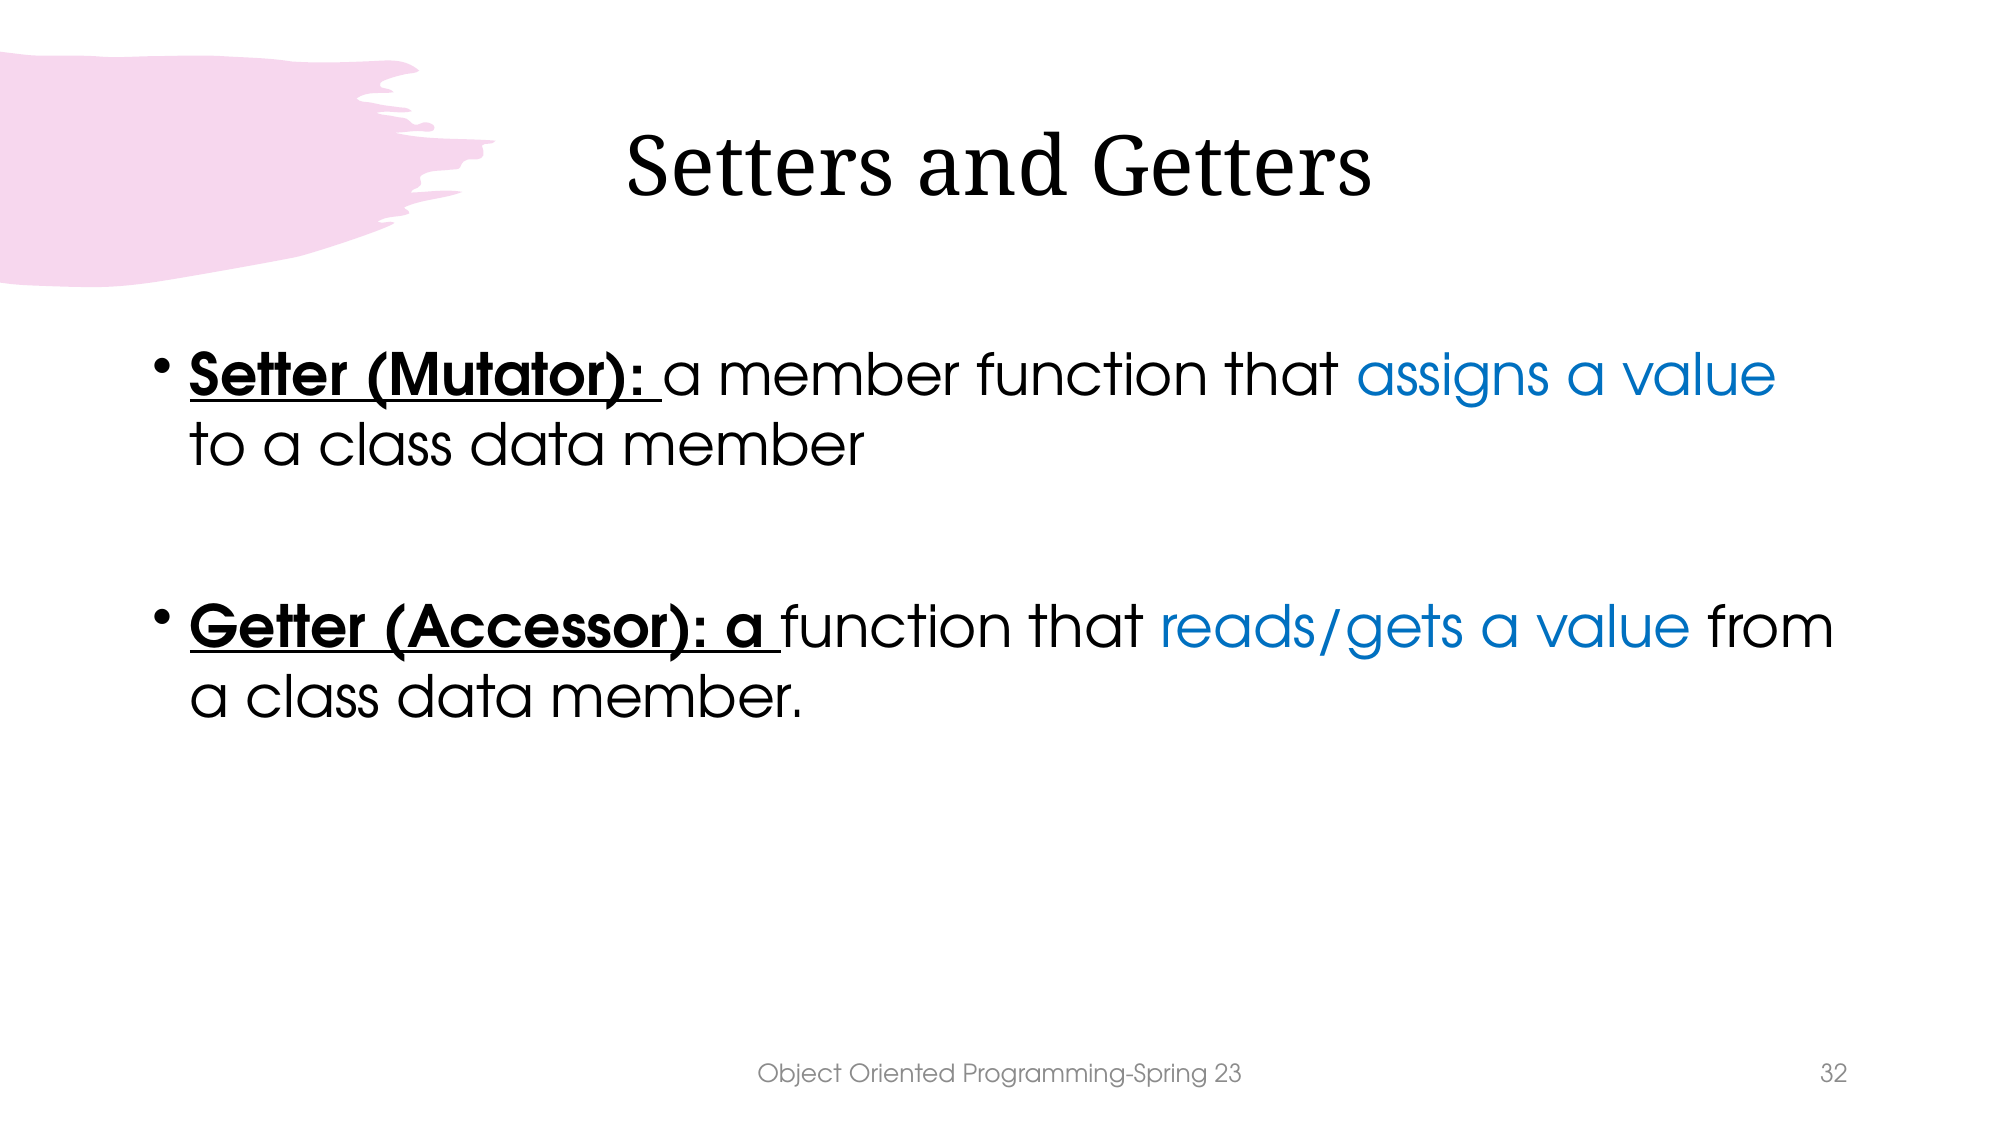

# Setters and Getters
Setter (Mutator): a member function that assigns a value to a class data member

Getter (Accessor): a function that reads/gets a value from a class data member.

Object Oriented Programming-Spring 23
32